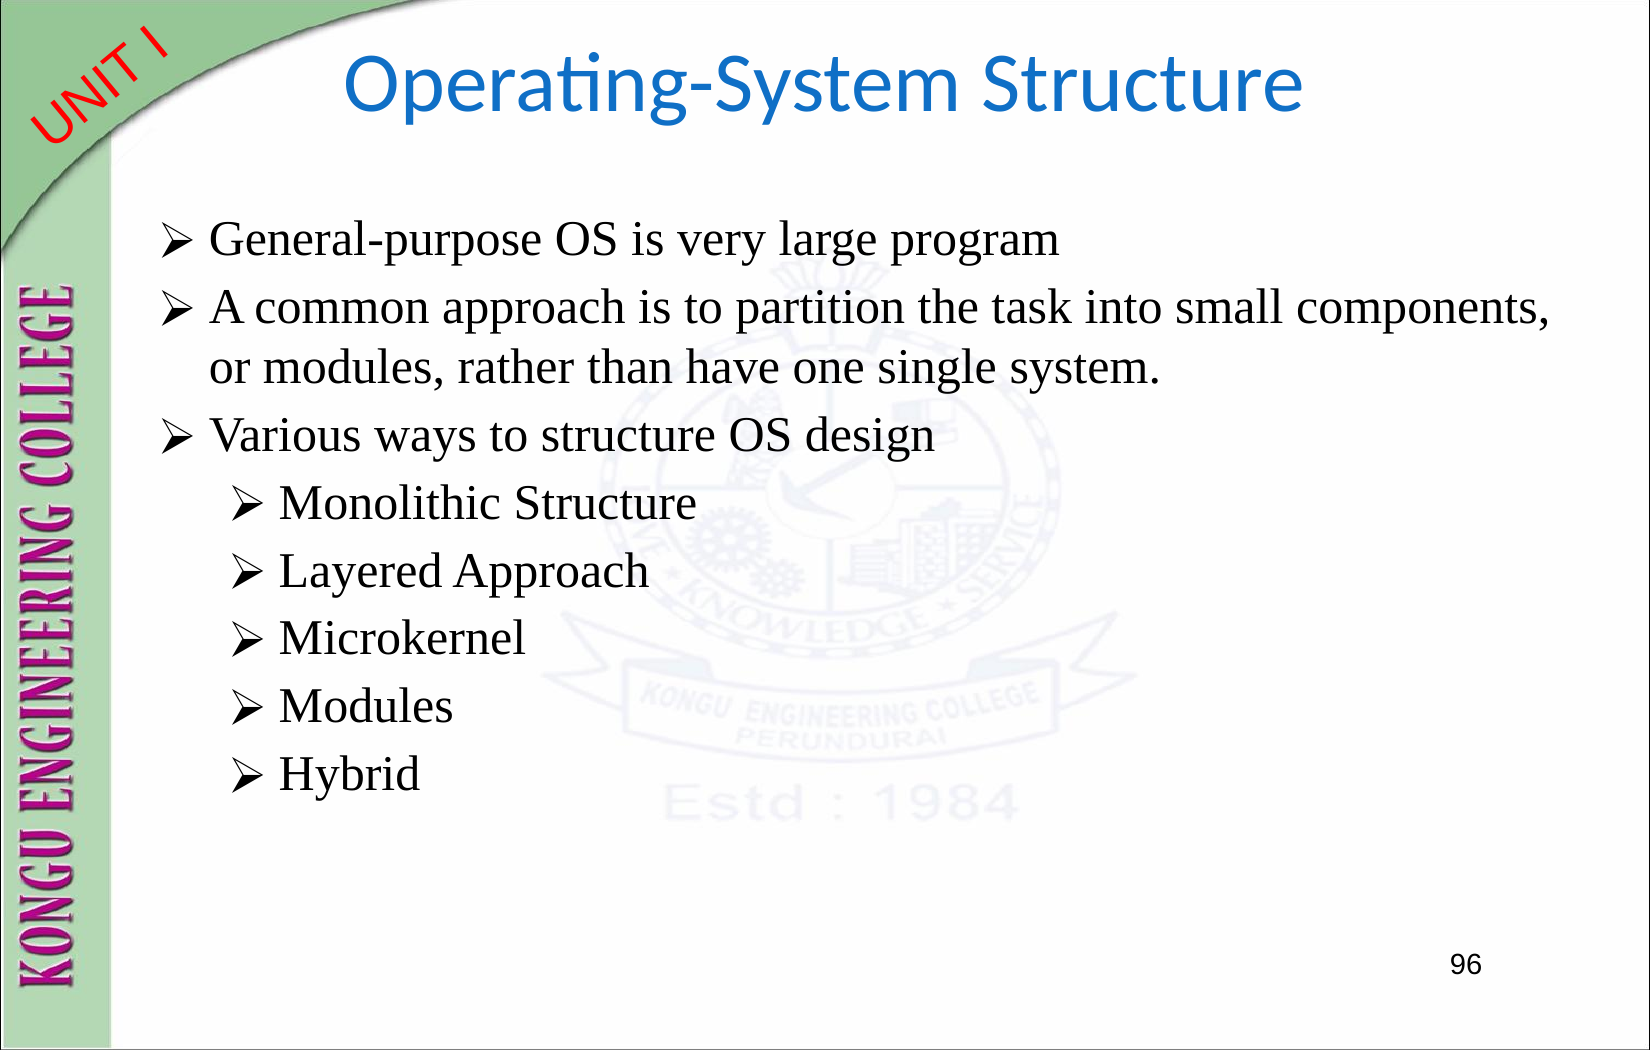

# Operating-System Structure
General-purpose OS is very large program
A common approach is to partition the task into small components, or modules, rather than have one single system.
Various ways to structure OS design
Monolithic Structure
Layered Approach
Microkernel
Modules
Hybrid

  96